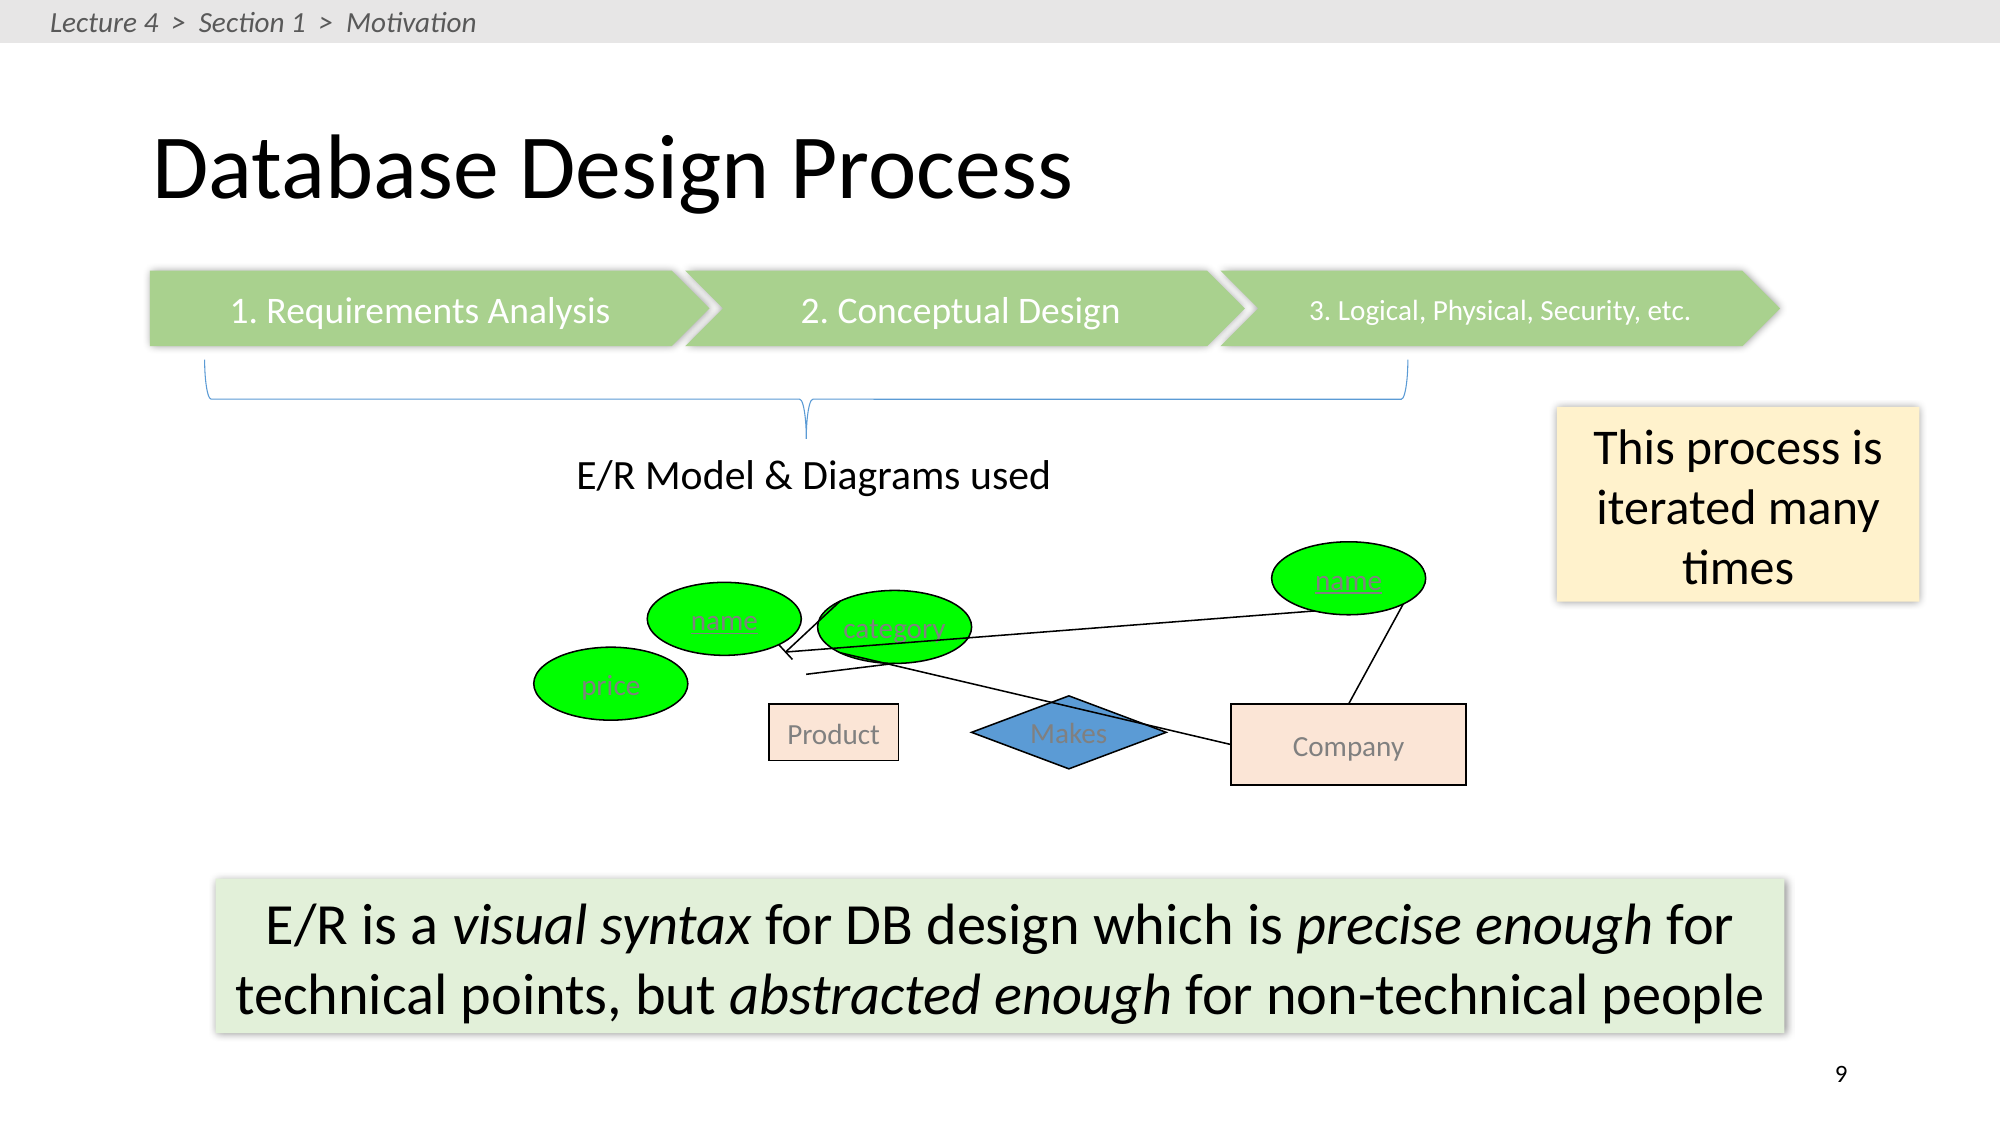

Lecture 4  >  Section 1  >  Motivation
# Database Design Process
1. Requirements Analysis
2. Conceptual Design
3. Logical, Physical, Security, etc.
This process is iterated many times
E/R Model & Diagrams used
name
name
category
price
Makes
Product
Company
E/R is a visual syntax for DB design which is precise enough for technical points, but abstracted enough for non-technical people
9